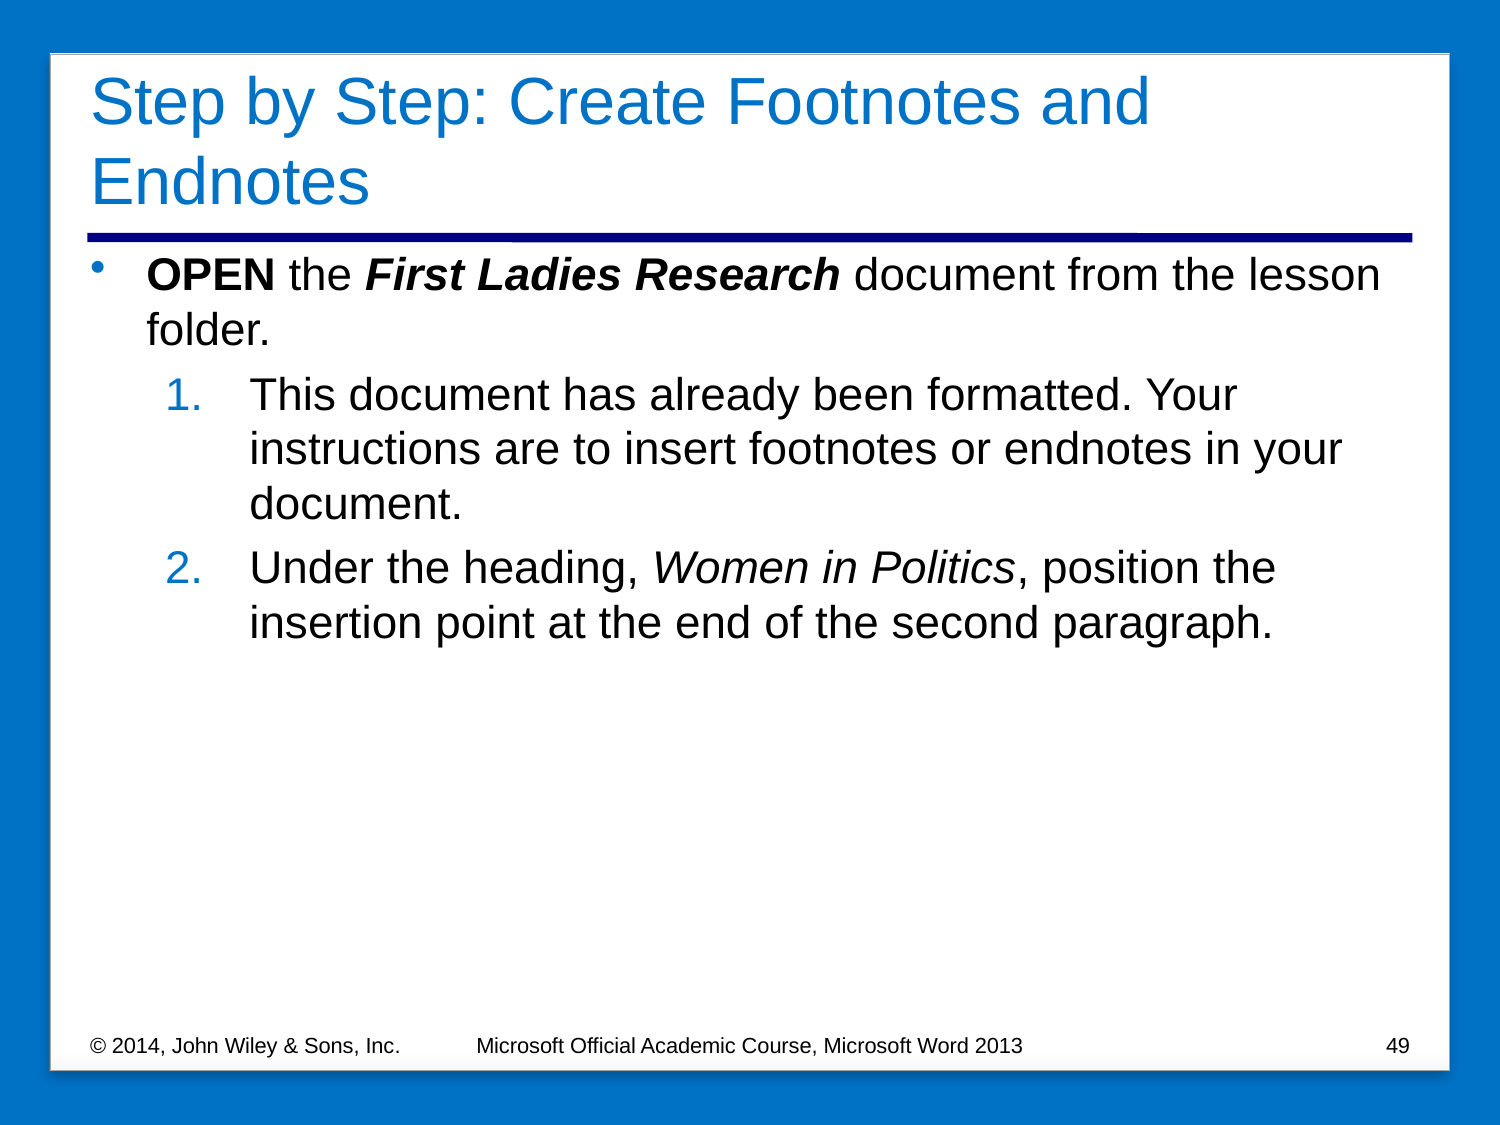

# Step by Step: Create Footnotes and Endnotes
OPEN the First Ladies Research document from the lesson folder.
This document has already been formatted. Your instructions are to insert footnotes or endnotes in your document.
Under the heading, Women in Politics, position the insertion point at the end of the second paragraph.
© 2014, John Wiley & Sons, Inc.
Microsoft Official Academic Course, Microsoft Word 2013
49